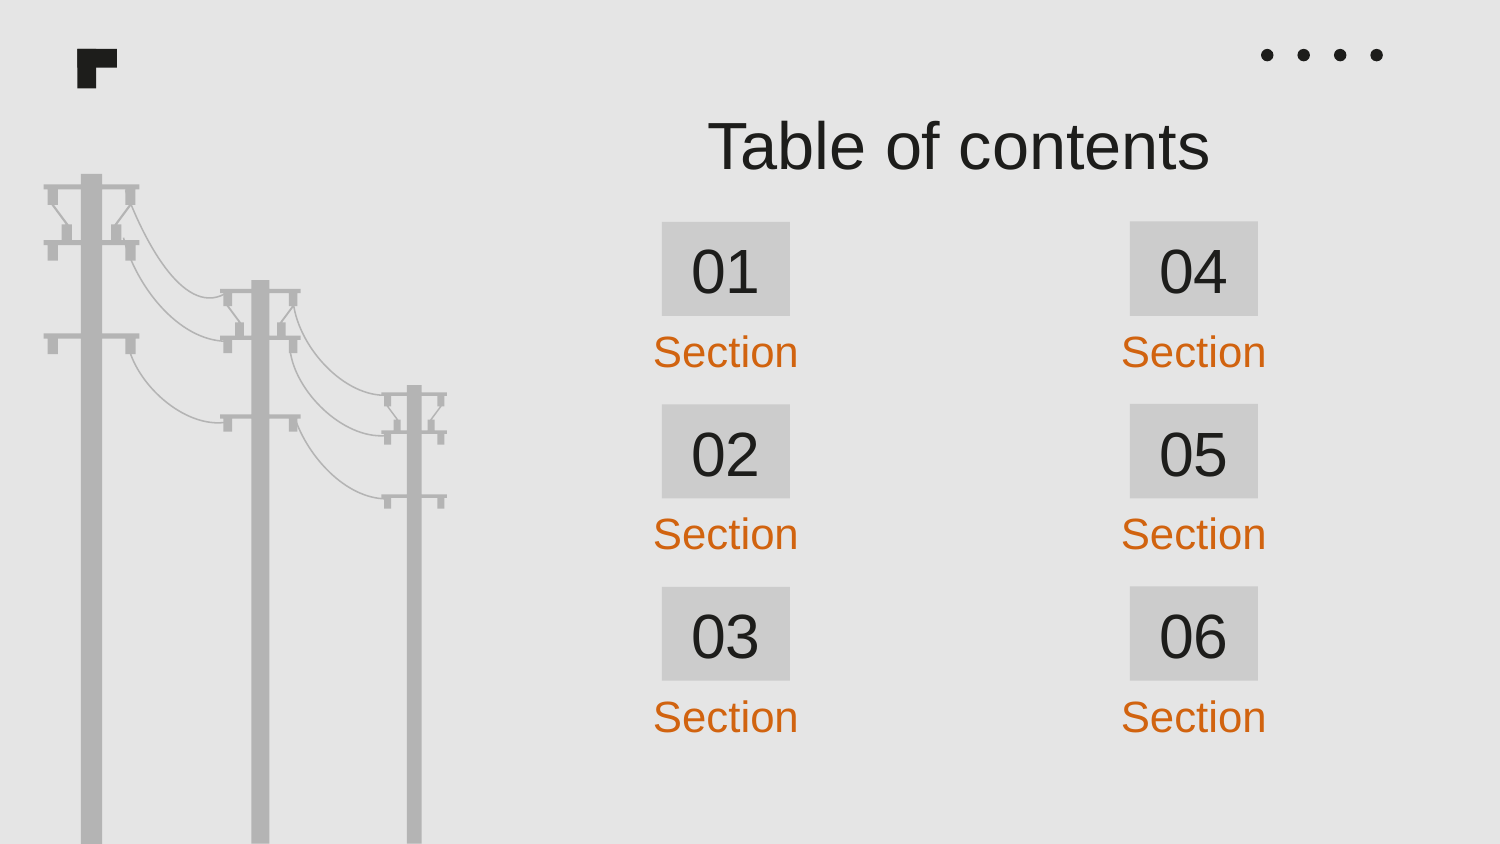

# Table of contents

04
01

Section
Section

05
02

Section
Section
06
03
Section
Section